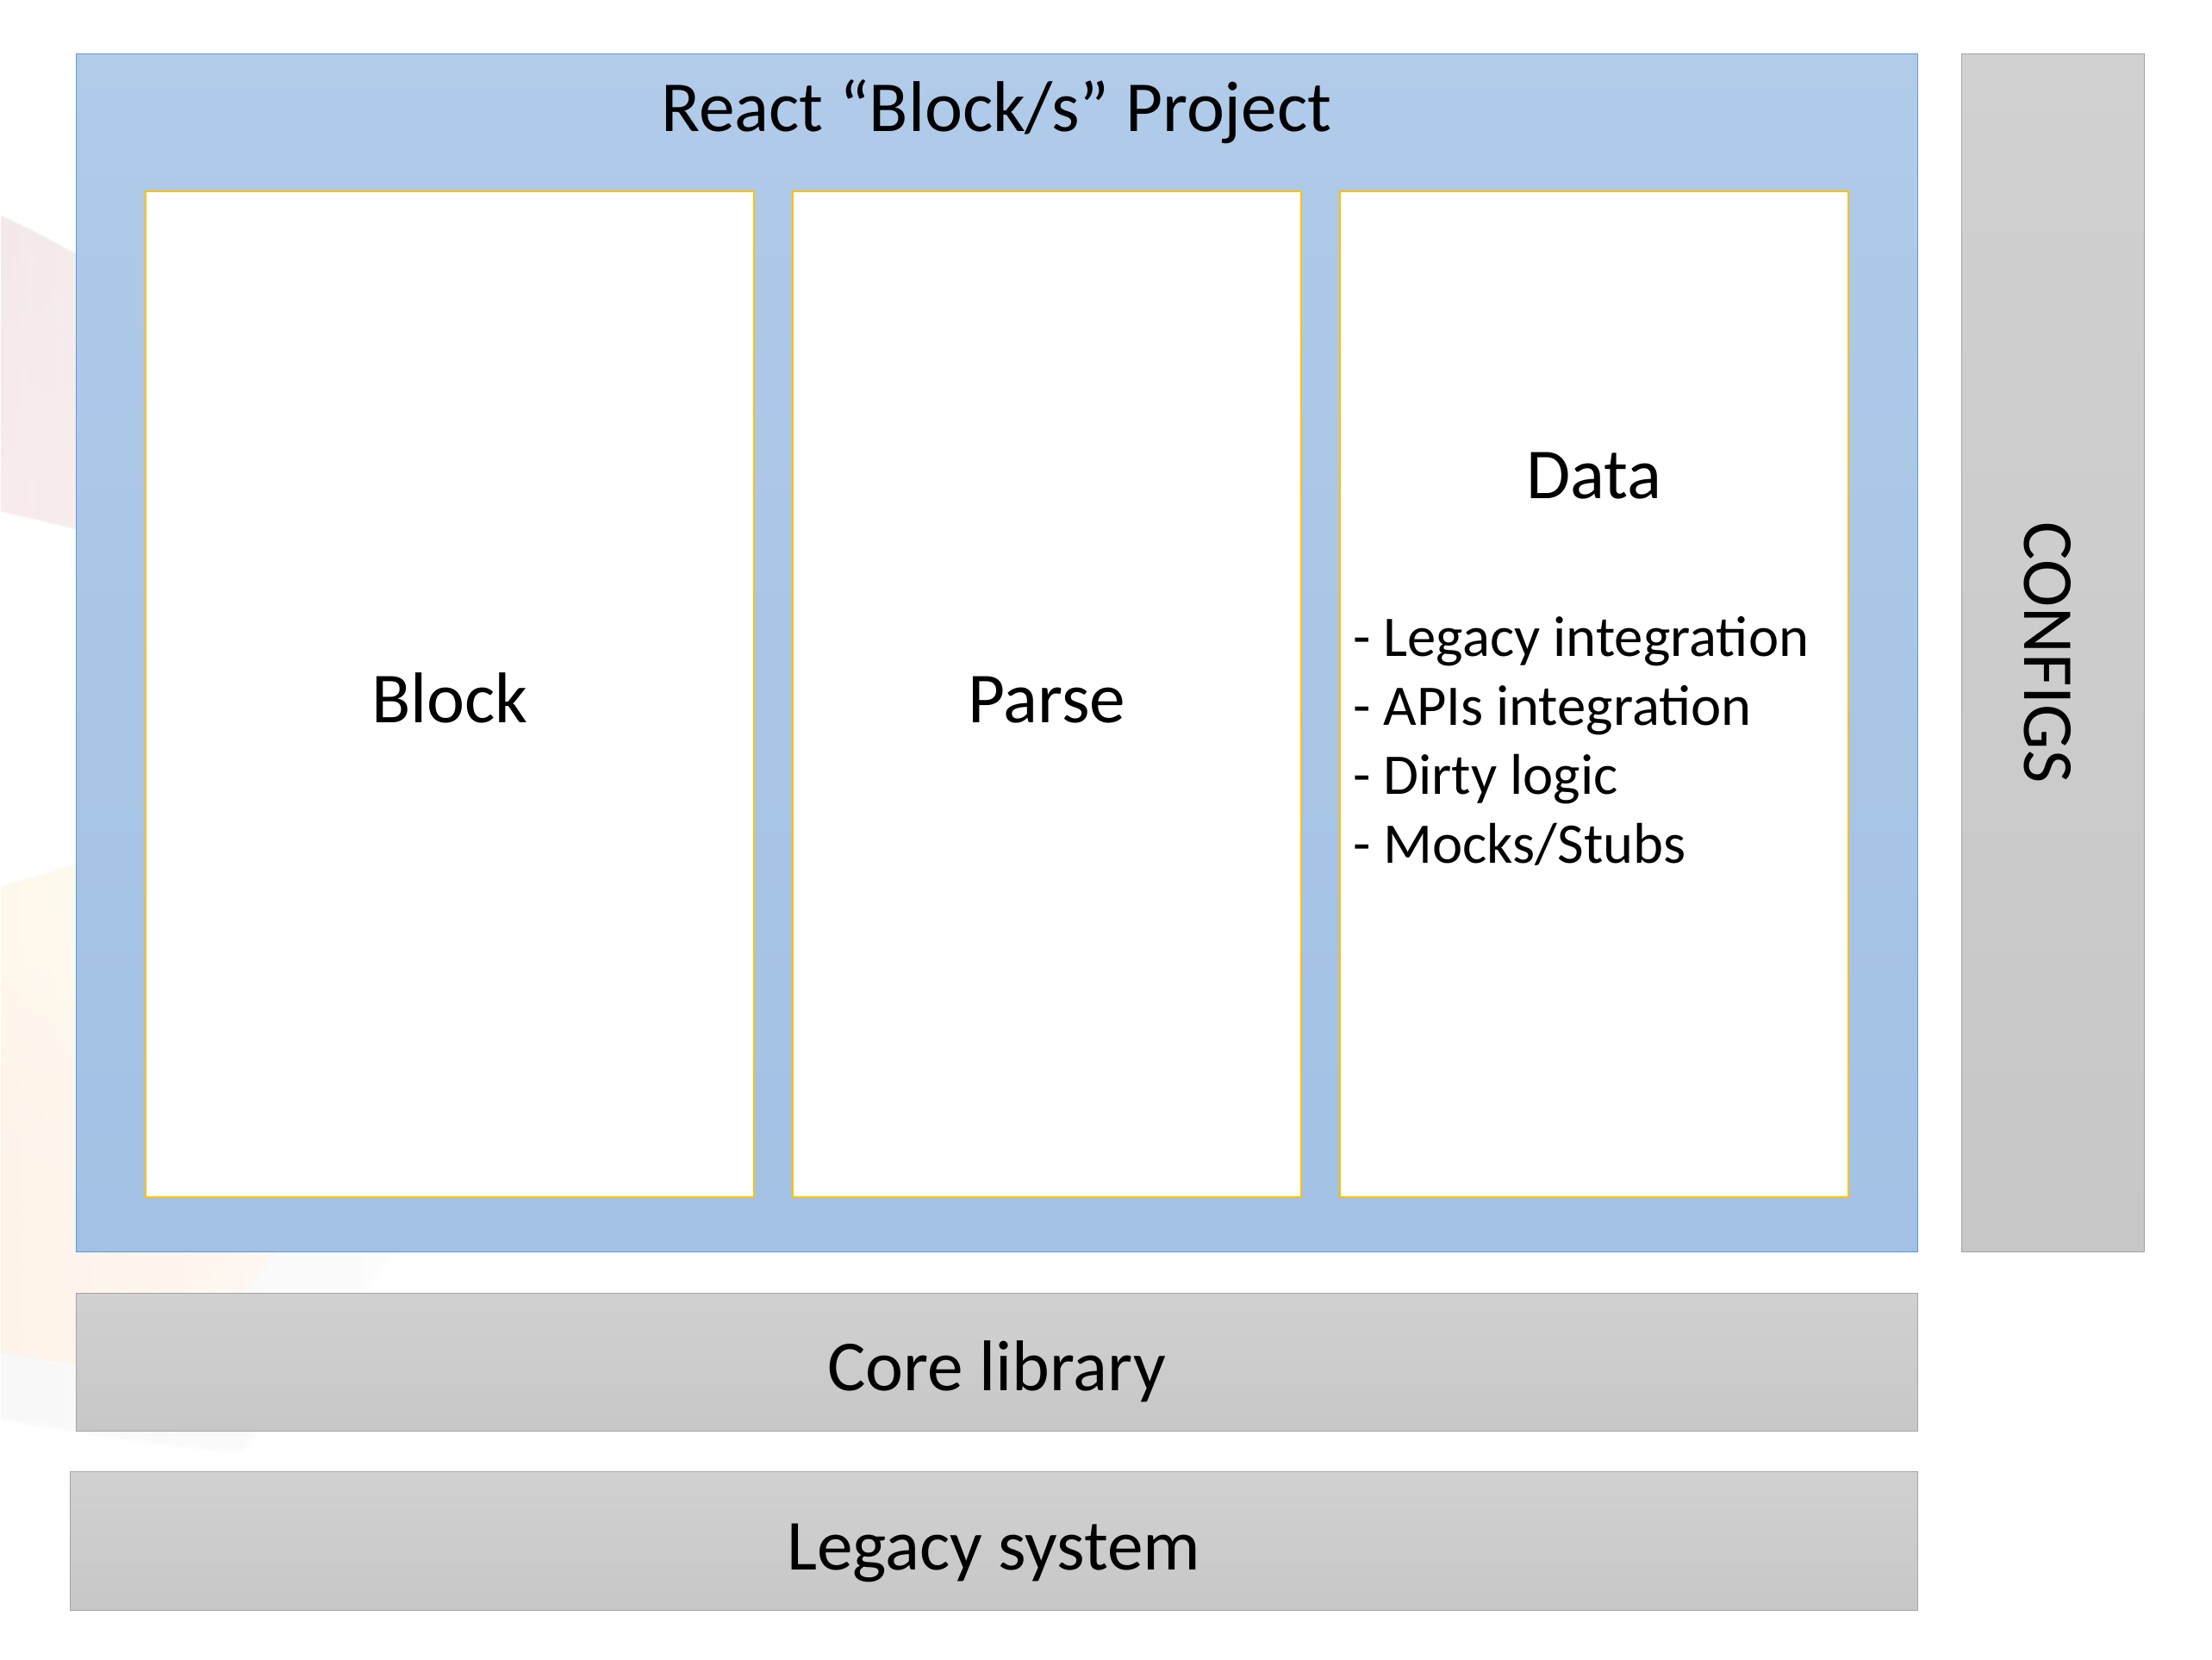

CONFIGS
React “Block/s” Project
Block
Parse
Data

- Legacy integration
- APIs integration
- Dirty logic
- Mocks/Stubs

Core library
Legacy system